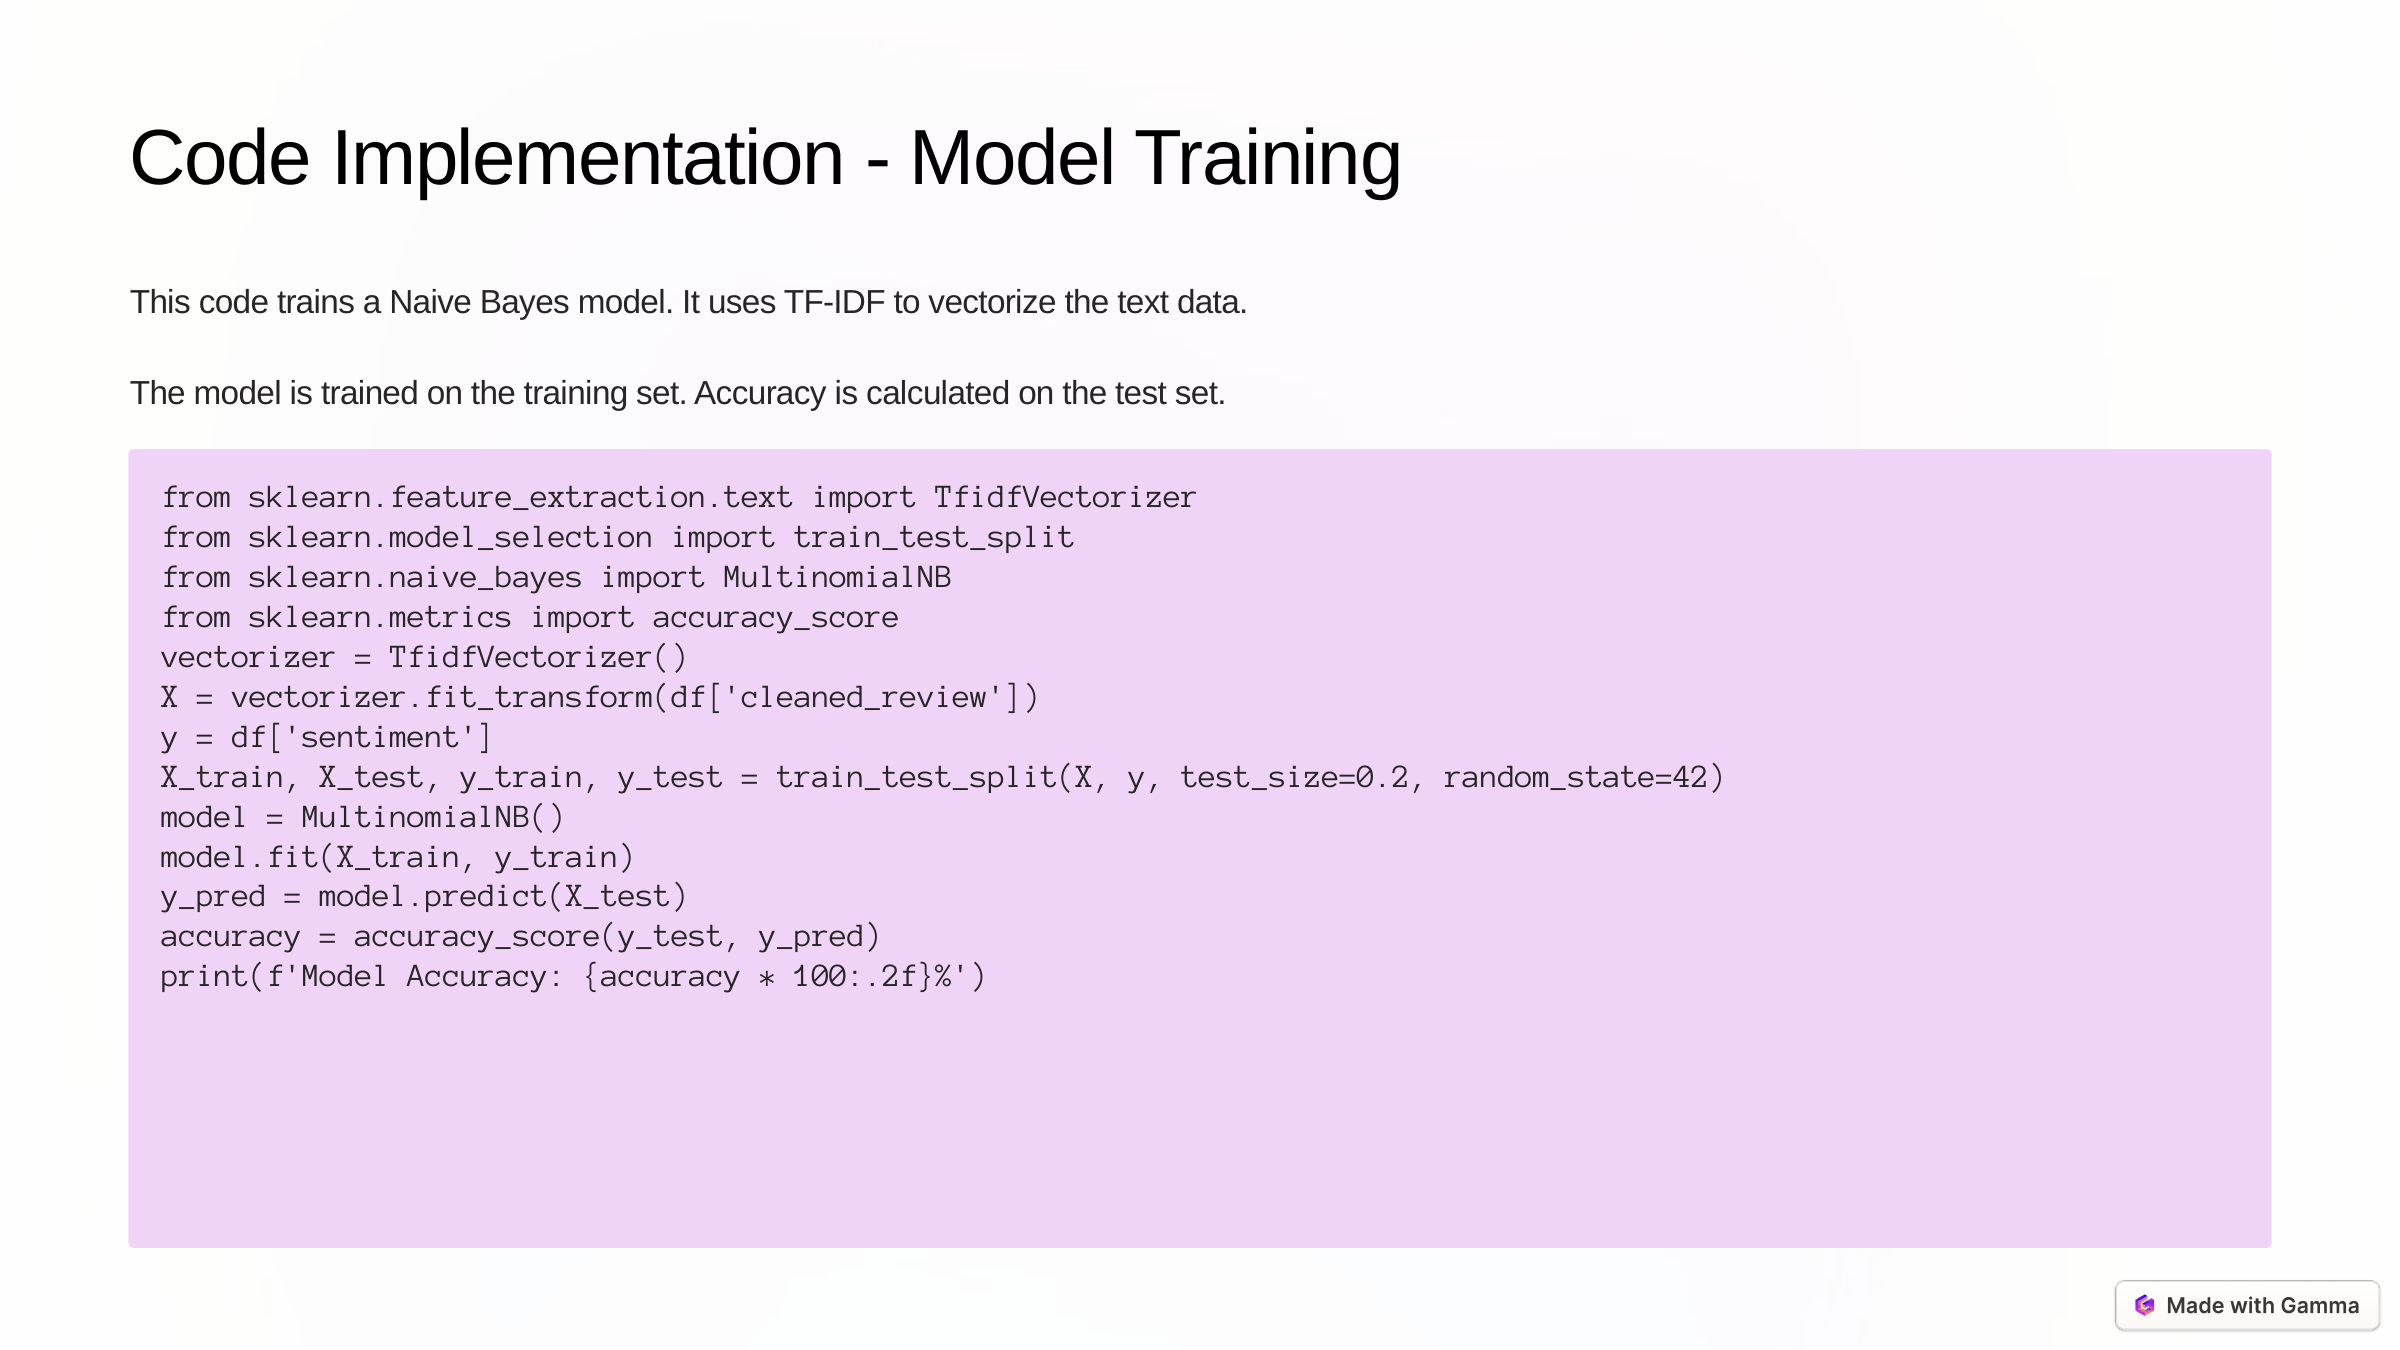

Code Implementation - Model Training
This code trains a Naive Bayes model. It uses TF-IDF to vectorize the text data.
The model is trained on the training set. Accuracy is calculated on the test set.

from sklearn.feature_extraction.text import TfidfVectorizer
from sklearn.model_selection import train_test_split
from sklearn.naive_bayes import MultinomialNB
from sklearn.metrics import accuracy_score
vectorizer = TfidfVectorizer()
X = vectorizer.fit_transform(df['cleaned_review'])
y = df['sentiment']
X_train, X_test, y_train, y_test = train_test_split(X, y, test_size=0.2, random_state=42)
model = MultinomialNB()
model.fit(X_train, y_train)
y_pred = model.predict(X_test)
accuracy = accuracy_score(y_test, y_pred)
print(f'Model Accuracy: {accuracy * 100:.2f}%')